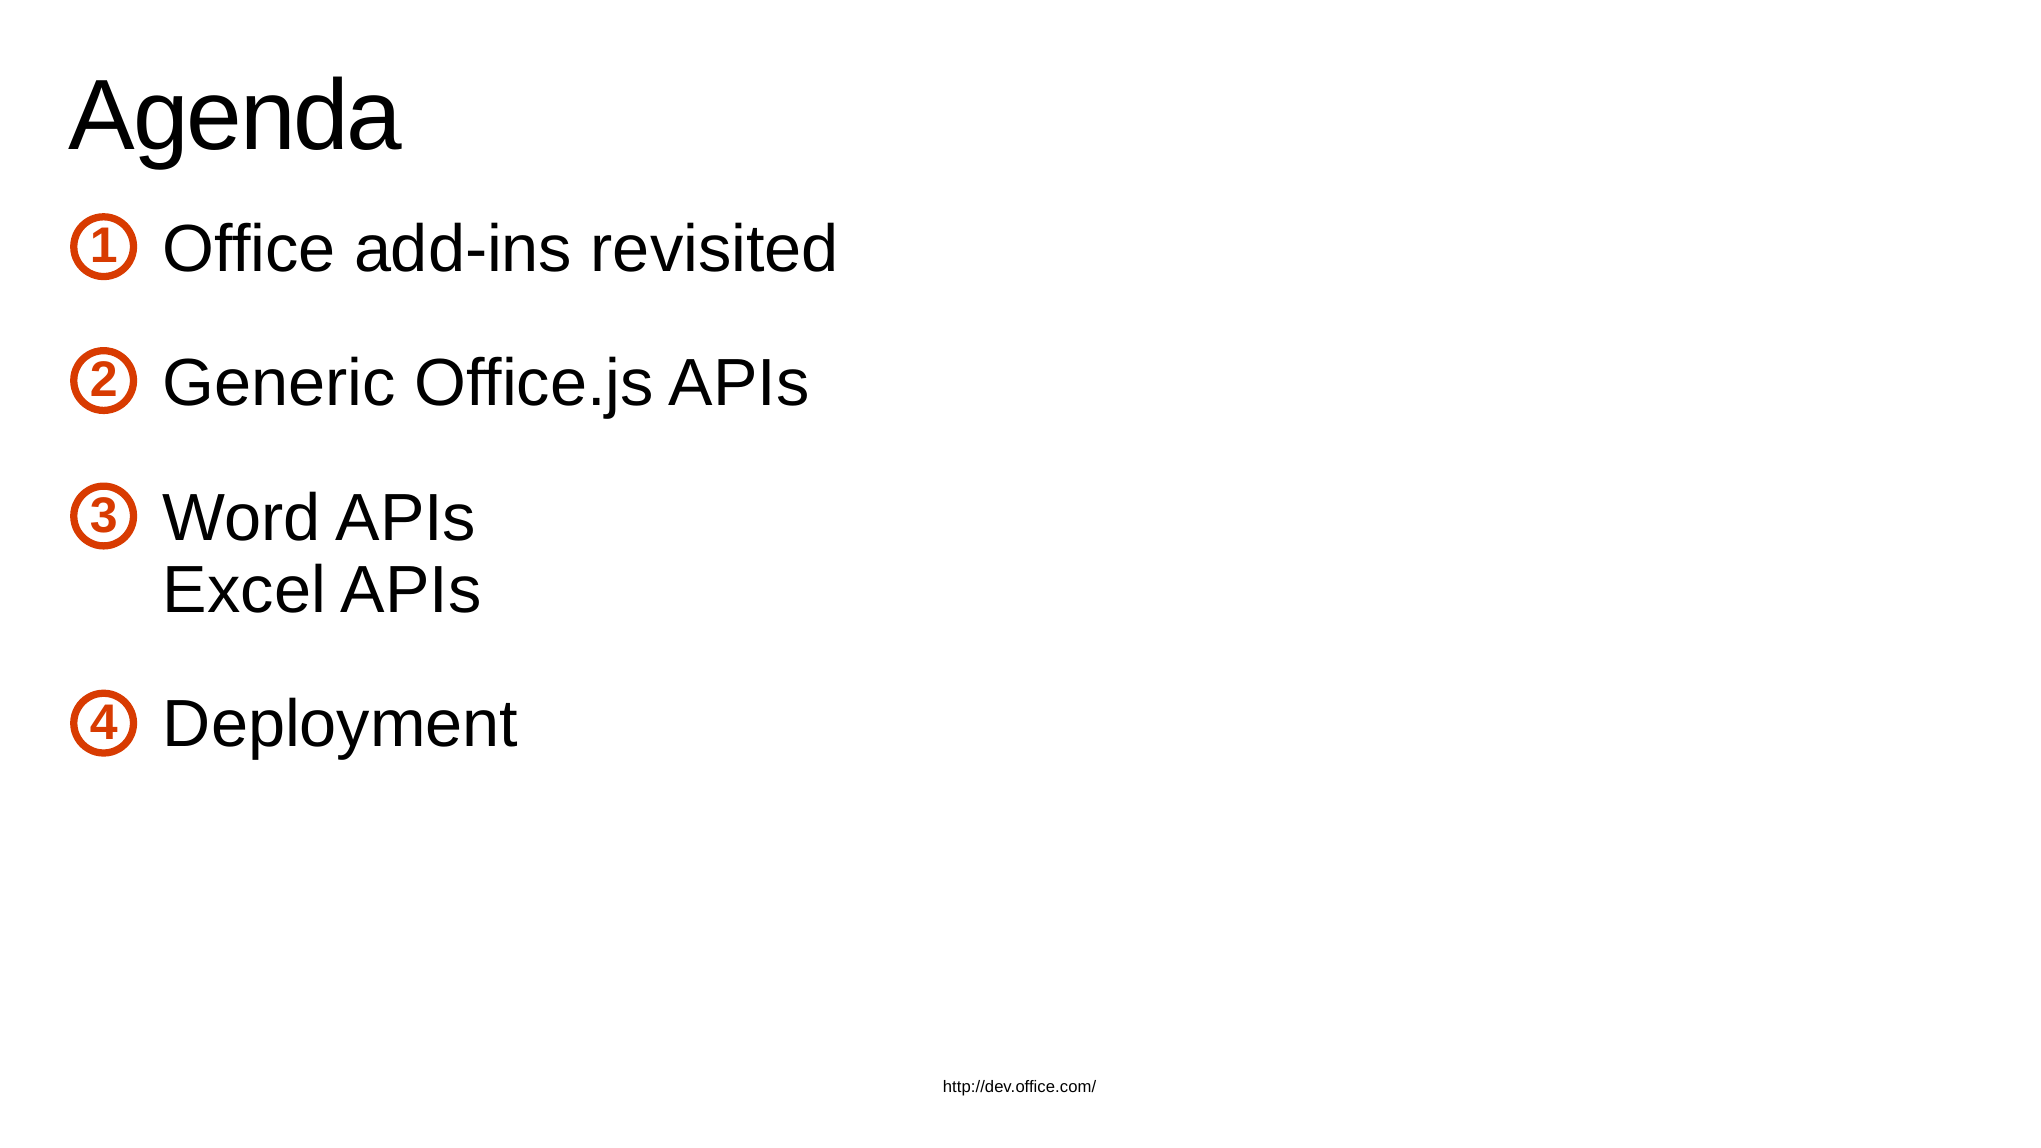

# Agenda
Office add-ins revisited
Generic Office.js APIs
Word APIs
Excel APIs
Deployment
1
2
3
4